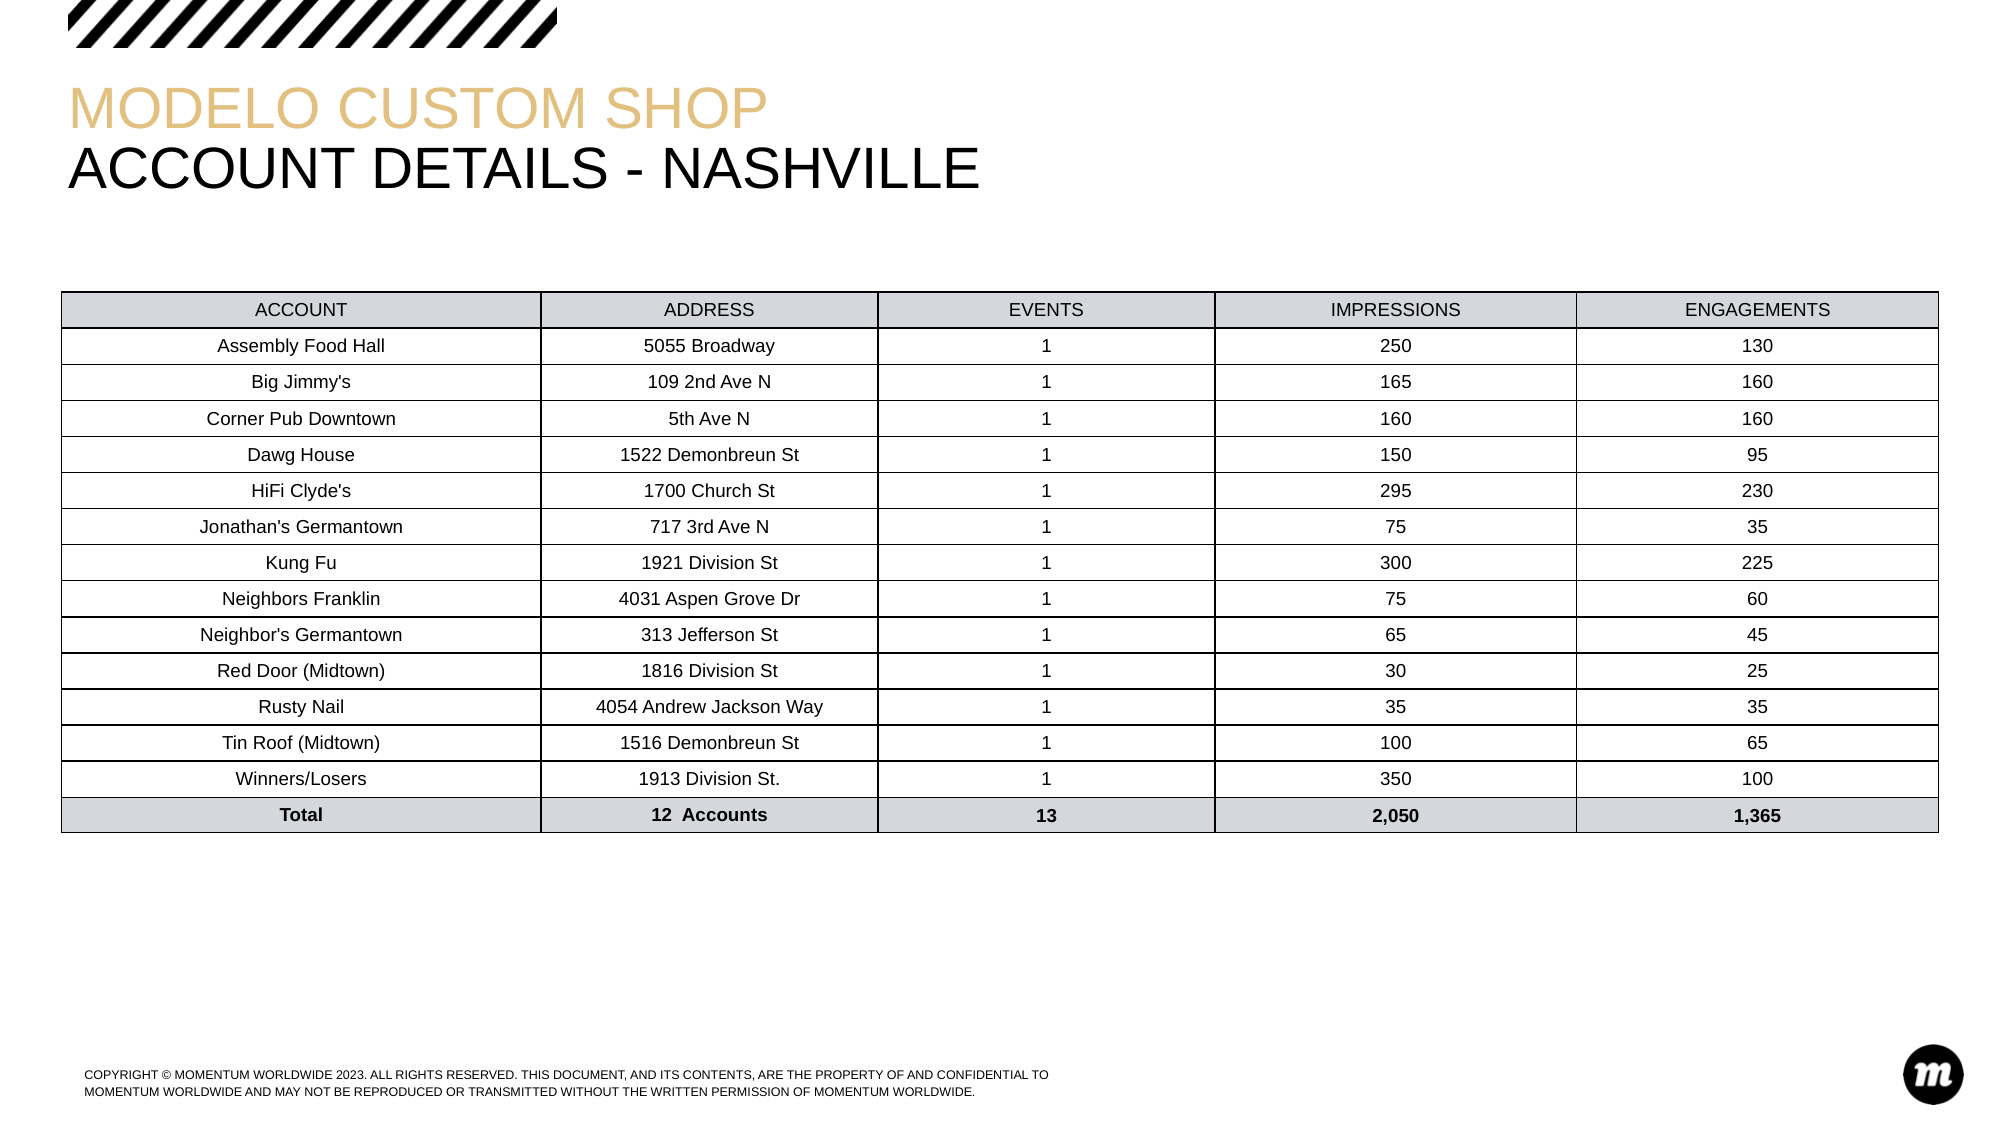

# MODELO CUSTOM SHOP ACCOUNT DETAILS - NASHVILLE
| ACCOUNT | ADDRESS | EVENTS | IMPRESSIONS | ENGAGEMENTS |
| --- | --- | --- | --- | --- |
| Assembly Food Hall | 5055 Broadway | 1 | 250 | 130 |
| Big Jimmy's | 109 2nd Ave N | 1 | 165 | 160 |
| Corner Pub Downtown | 5th Ave N | 1 | 160 | 160 |
| Dawg House | 1522 Demonbreun St | 1 | 150 | 95 |
| HiFi Clyde's | 1700 Church St | 1 | 295 | 230 |
| Jonathan's Germantown | 717 3rd Ave N | 1 | 75 | 35 |
| Kung Fu | 1921 Division St | 1 | 300 | 225 |
| Neighbors Franklin | 4031 Aspen Grove Dr | 1 | 75 | 60 |
| Neighbor's Germantown | 313 Jefferson St | 1 | 65 | 45 |
| Red Door (Midtown) | 1816 Division St | 1 | 30 | 25 |
| Rusty Nail | 4054 Andrew Jackson Way | 1 | 35 | 35 |
| Tin Roof (Midtown) | 1516 Demonbreun St | 1 | 100 | 65 |
| Winners/Losers | 1913 Division St. | 1 | 350 | 100 |
| Total | 12 Accounts | 13 | 2,050 | 1,365 |